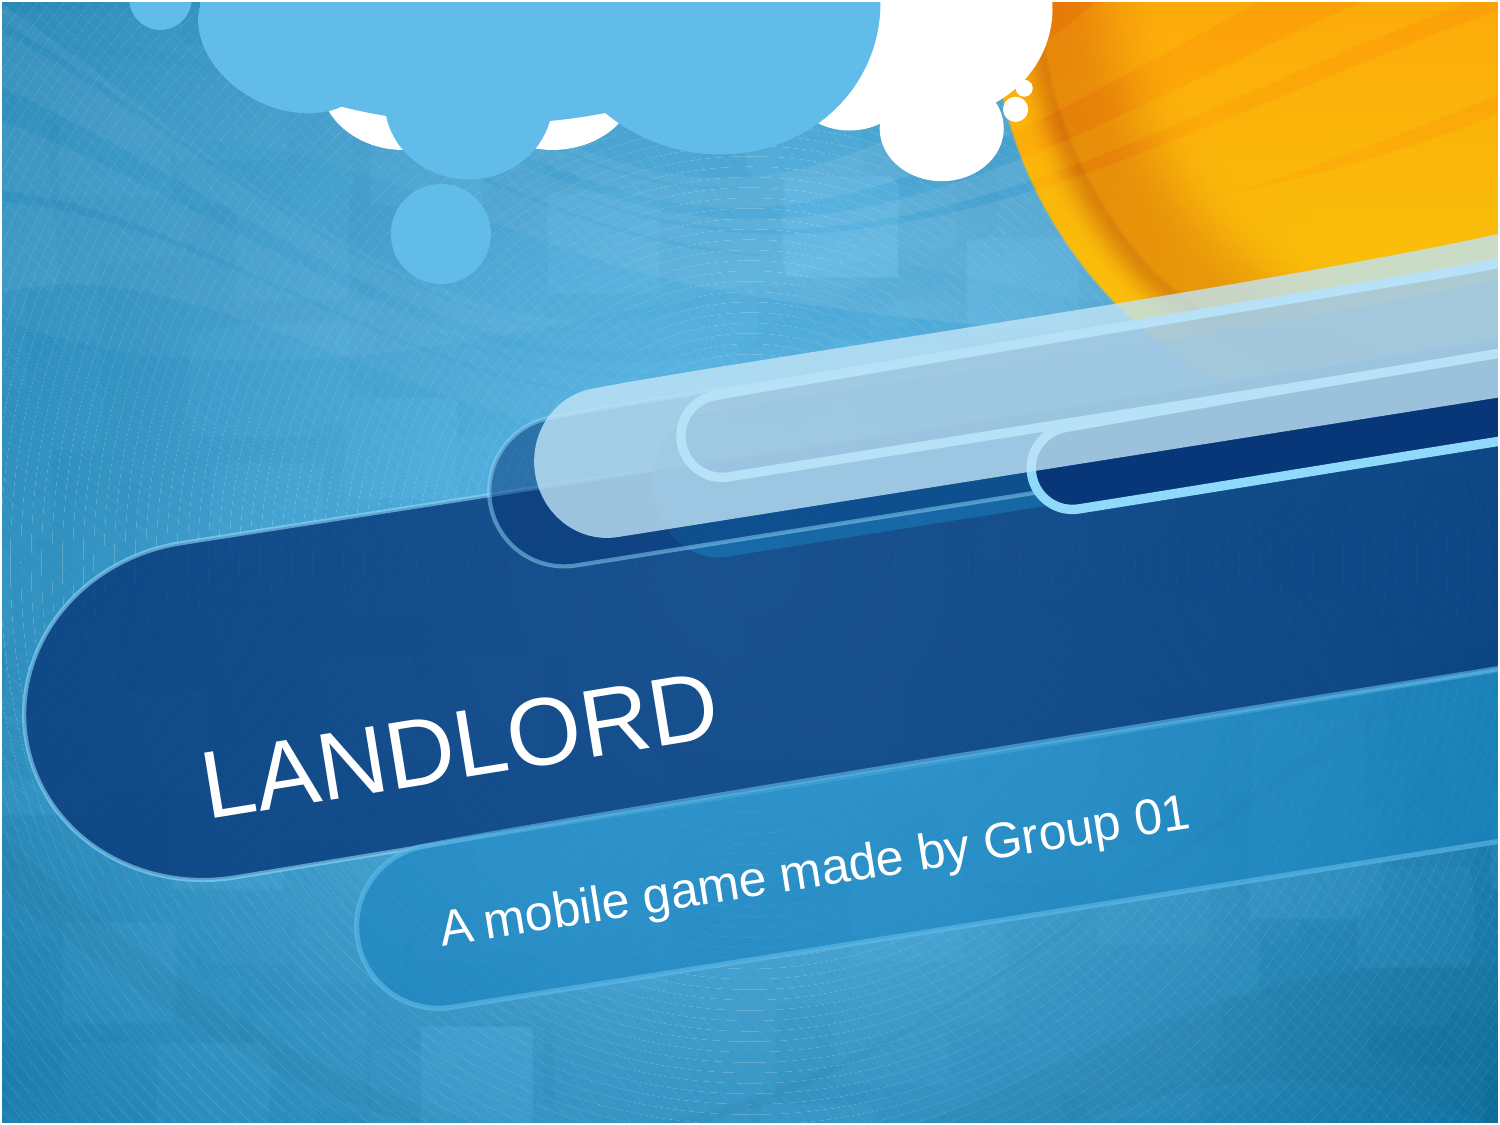

# LANDLORD
A mobile game made by Group 01